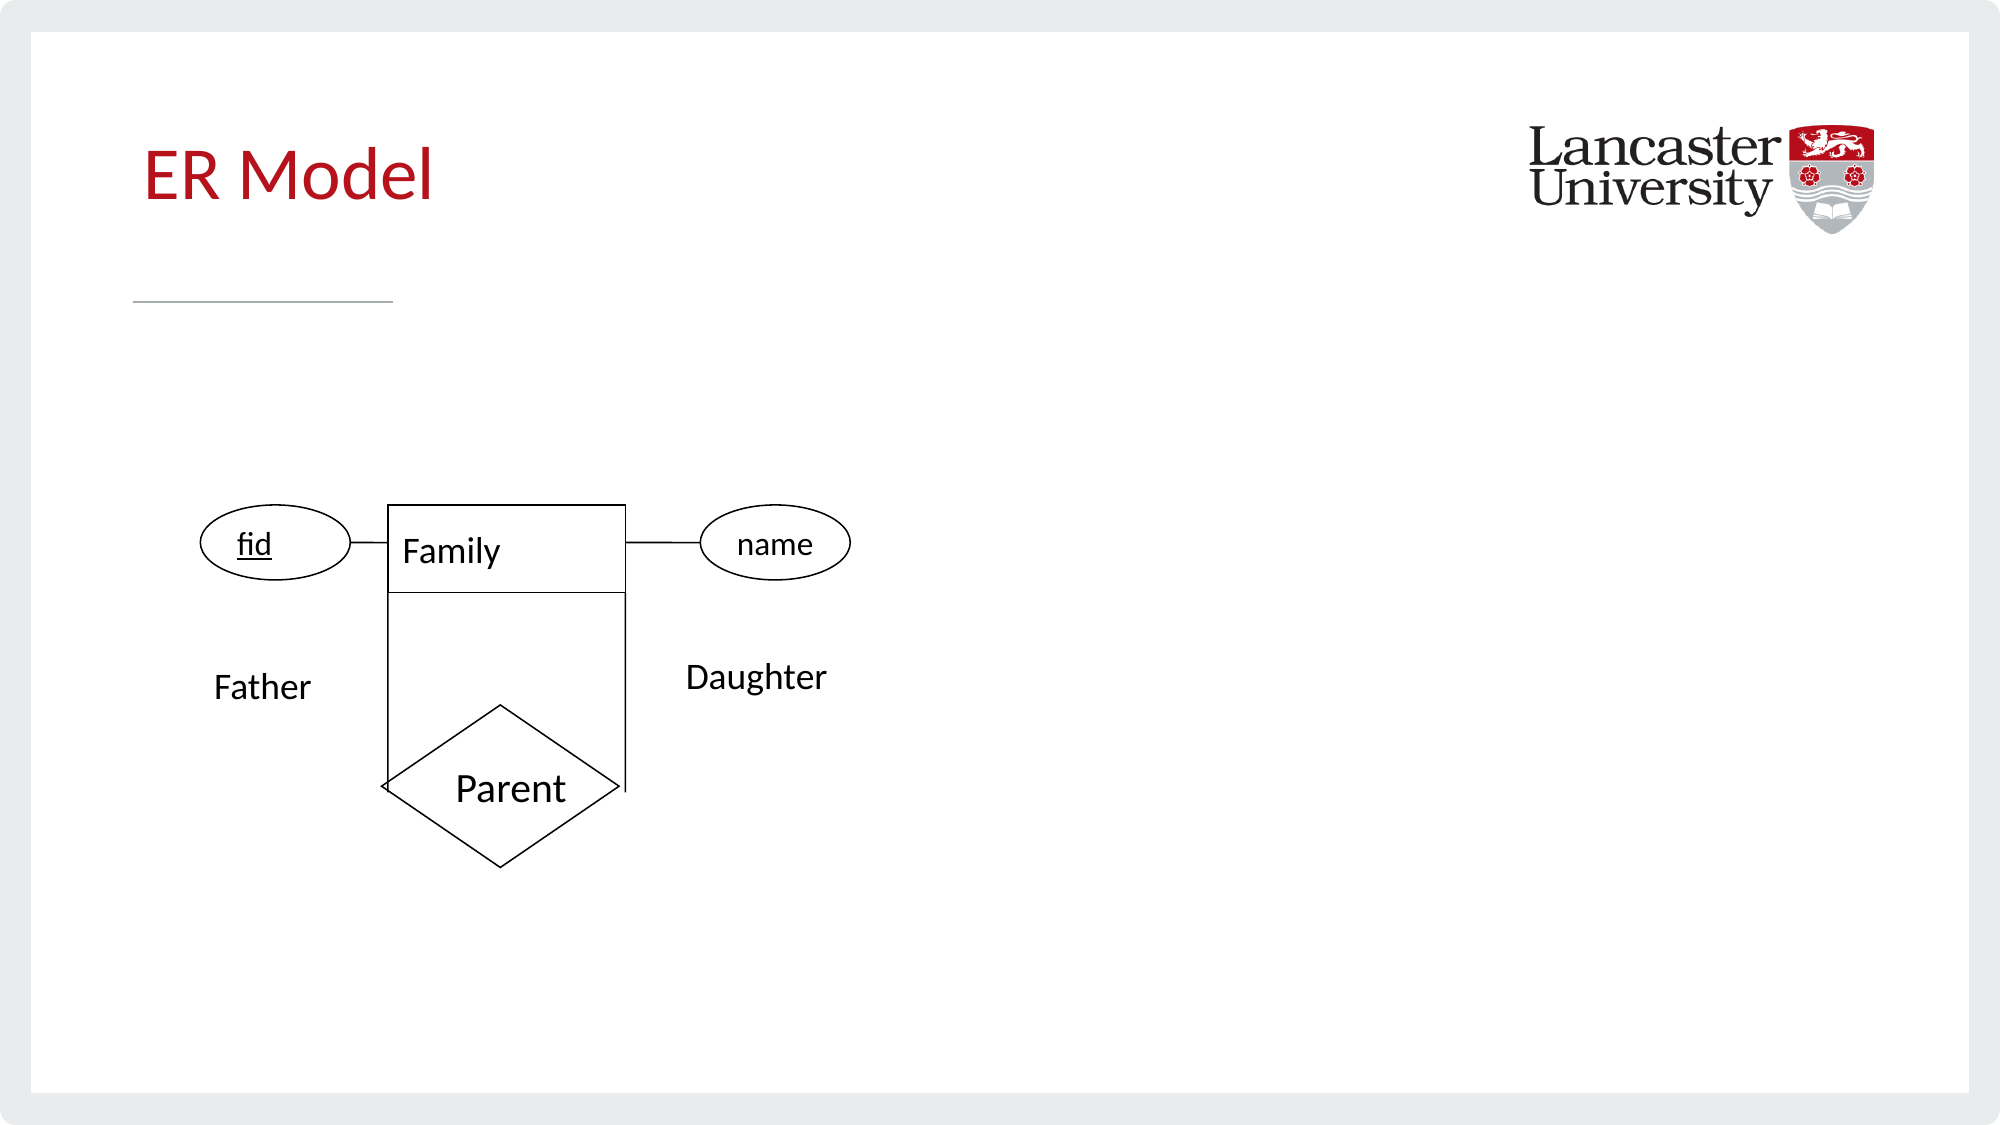

# ER Model
fid
Family
name

Daughter
Father
Parent